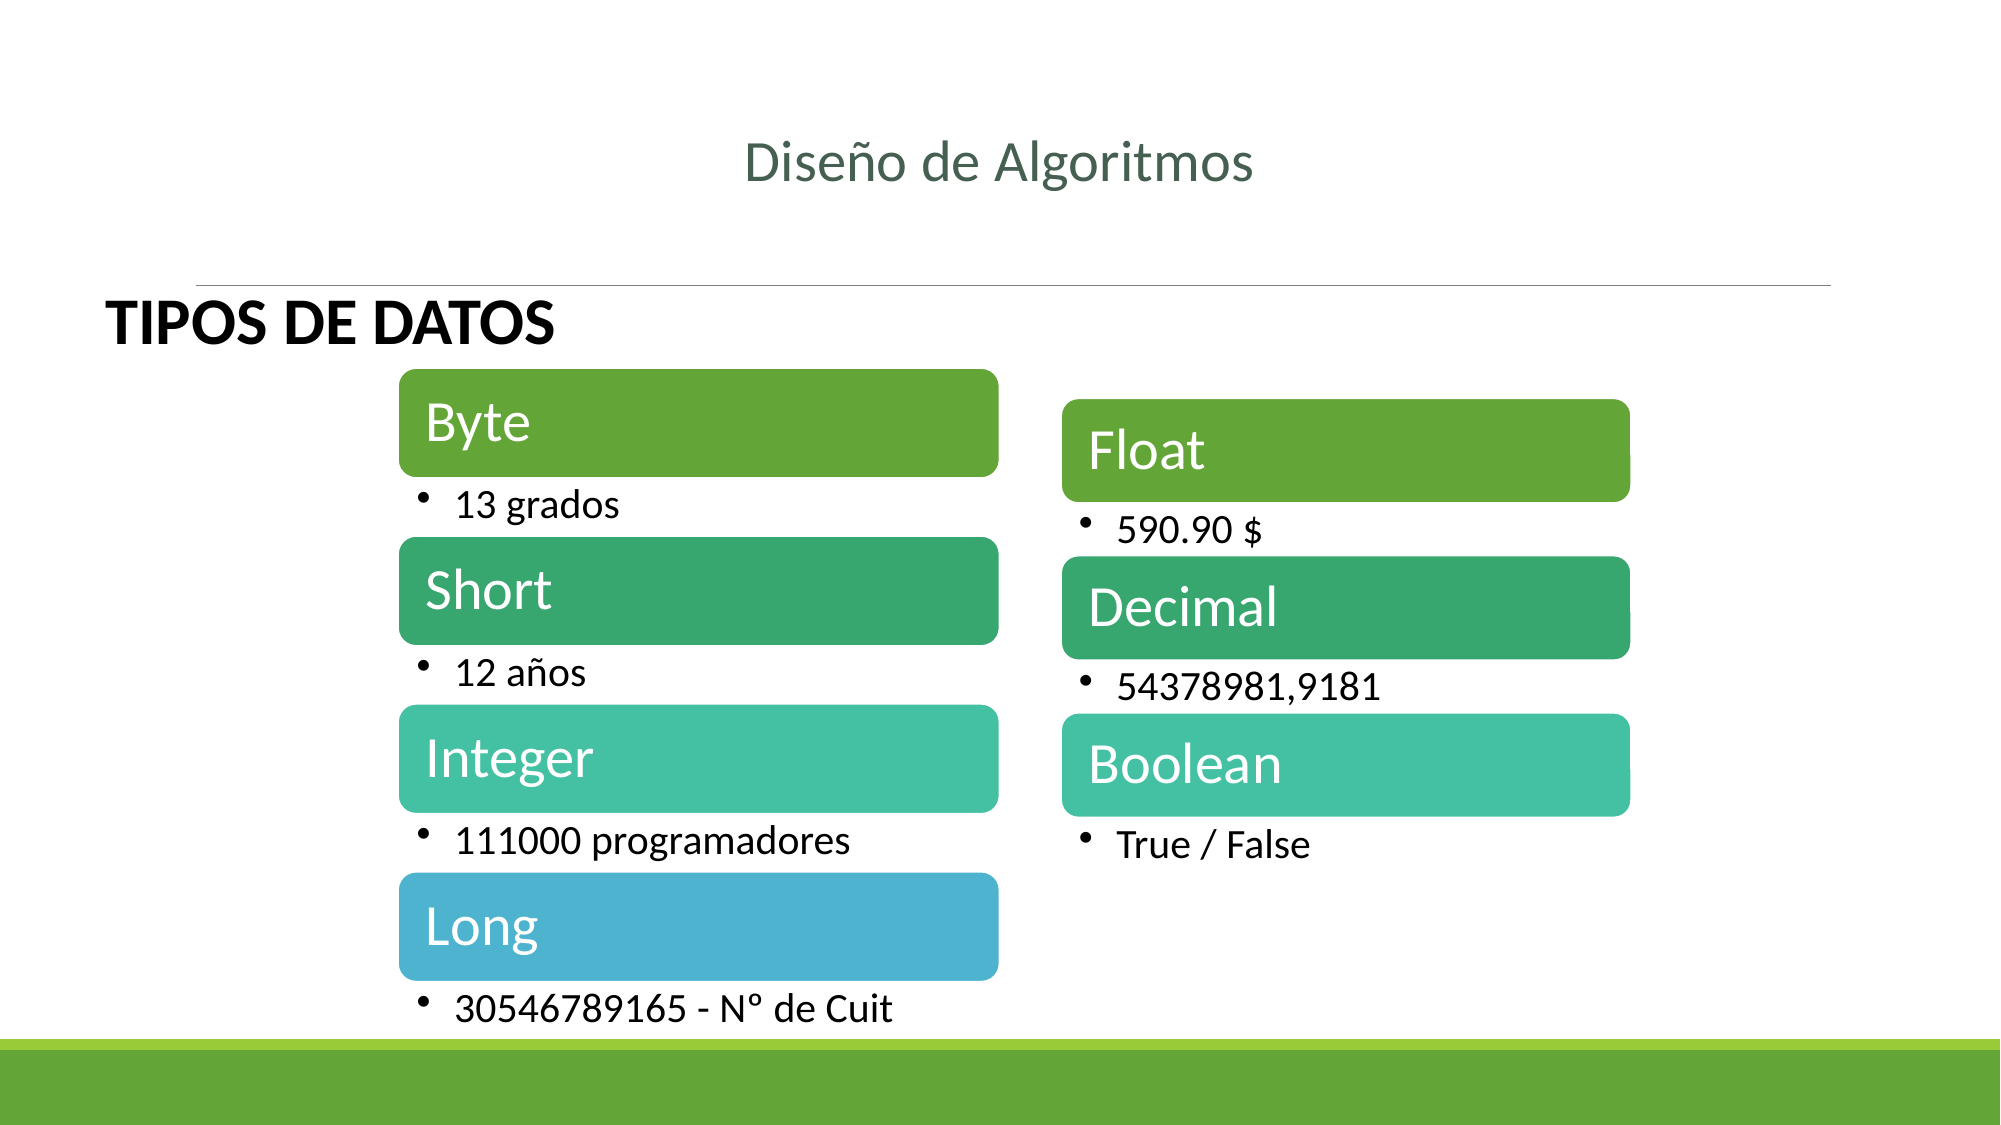

Diseño de Algoritmos
TIPOS DE DATOS
Byte
13 grados
Short
12 años
Integer
111000 programadores
Long
30546789165 - Nº de Cuit
Float
590.90 $
Decimal
54378981,9181
Boolean
True / False